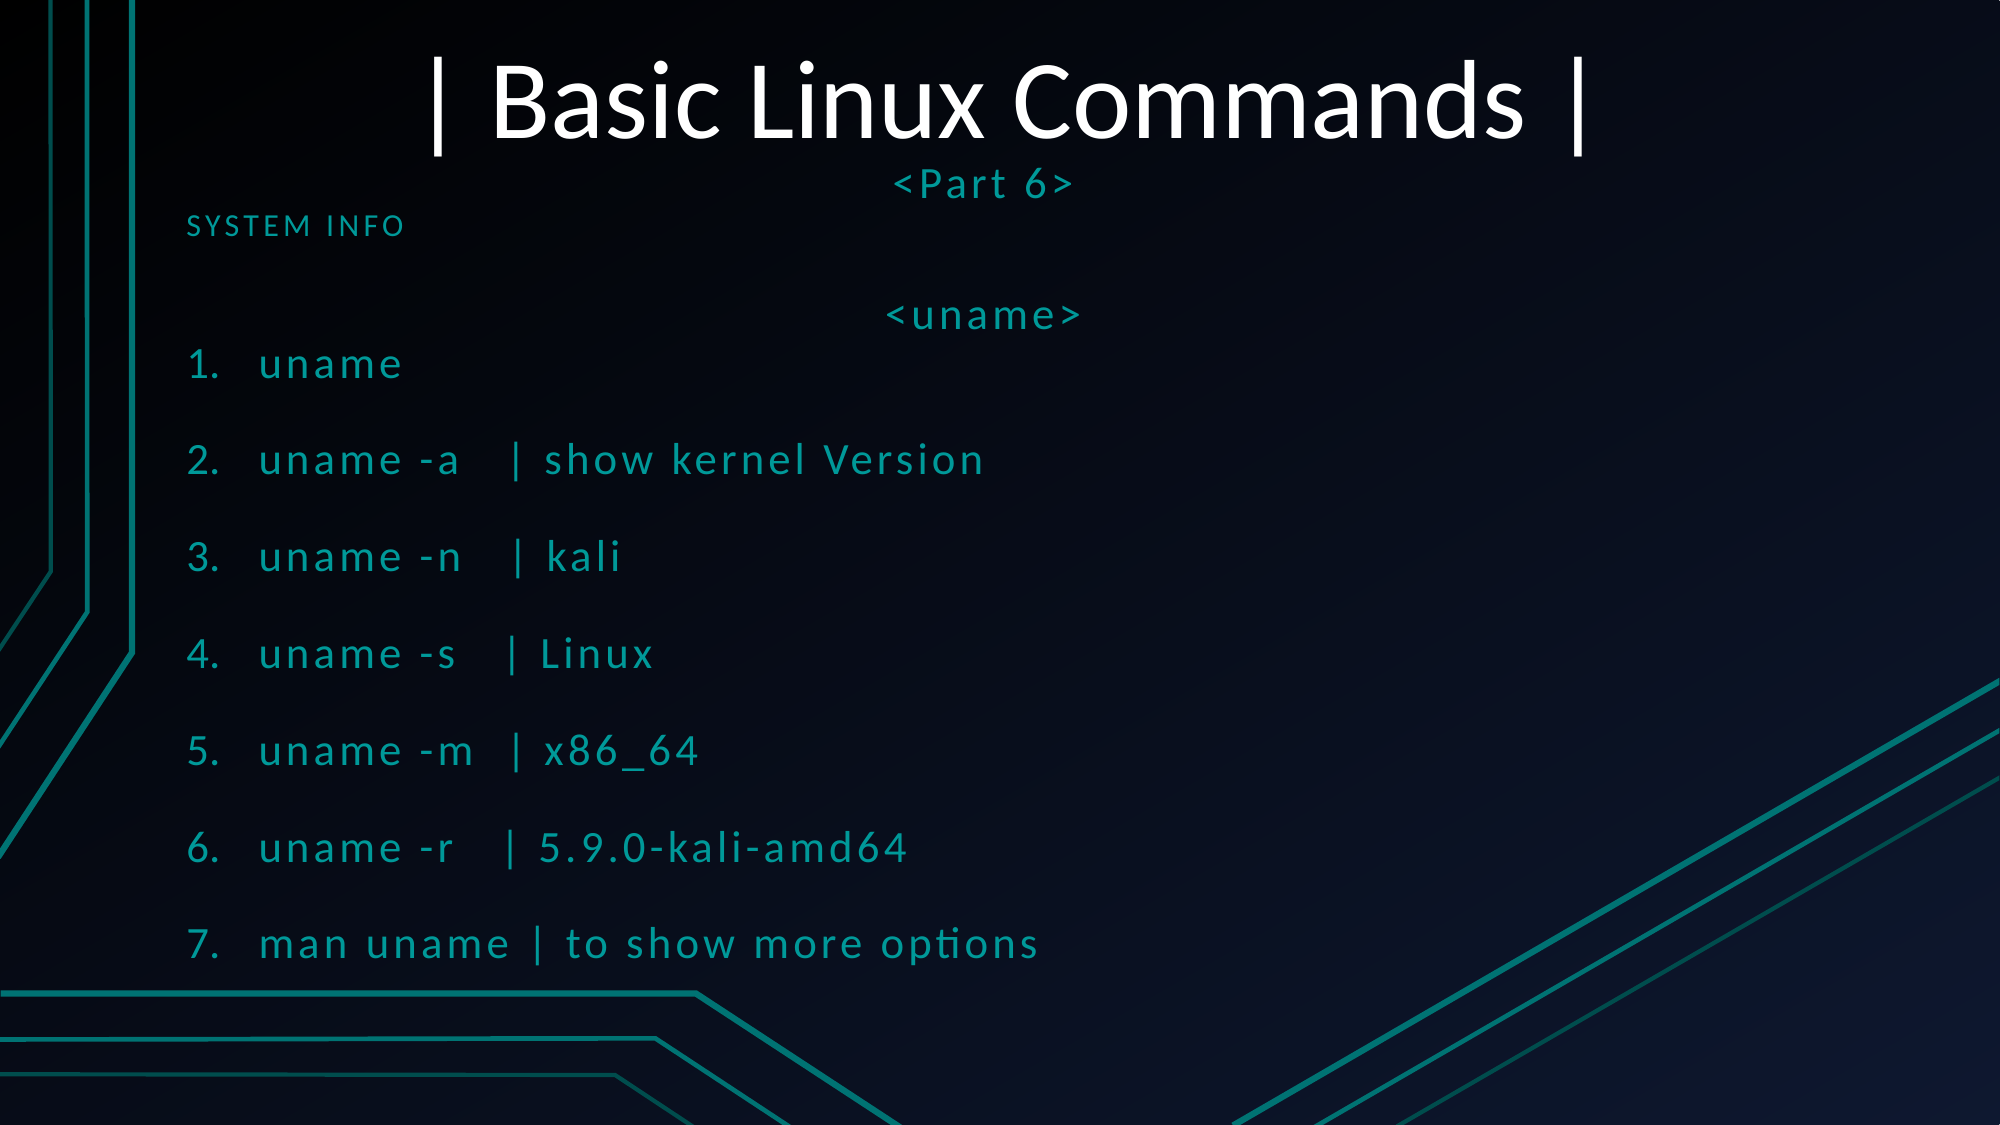

# | Basic Linux Commands |
<Part 6>
SYSTEM INFO

<uname>
uname

uname -a   | show kernel Version

uname -n   | kali

uname -s   | Linux

uname -m  | x86_64

uname -r   | 5.9.0-kali-amd64

man uname | to show more options